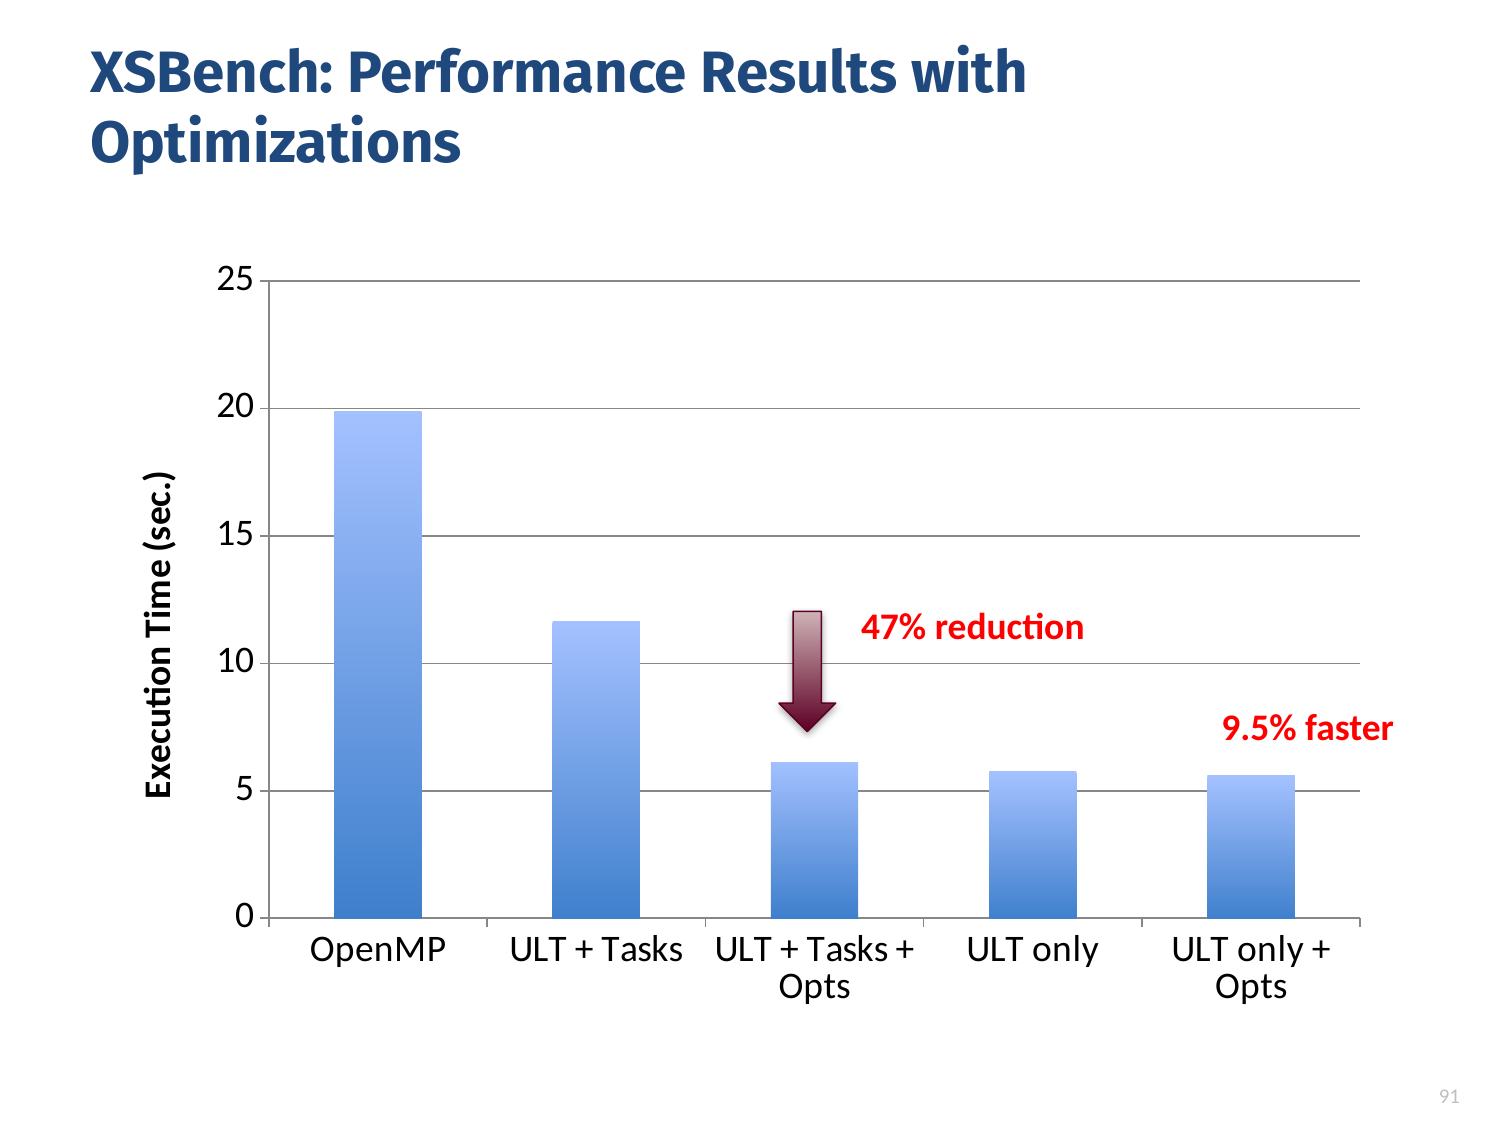

# XSBench: Performance Results with Optimizations

### Chart

| Category |  |
|---|---|
| OpenMP | 19.885 |
| ULT + Tasks | 11.628 |
| ULT + Tasks + Opts | 6.123999999999988 |
| ULT only | 5.744 |
| ULT only + Opts | 5.589 |
47% reduction

9.5% faster
91